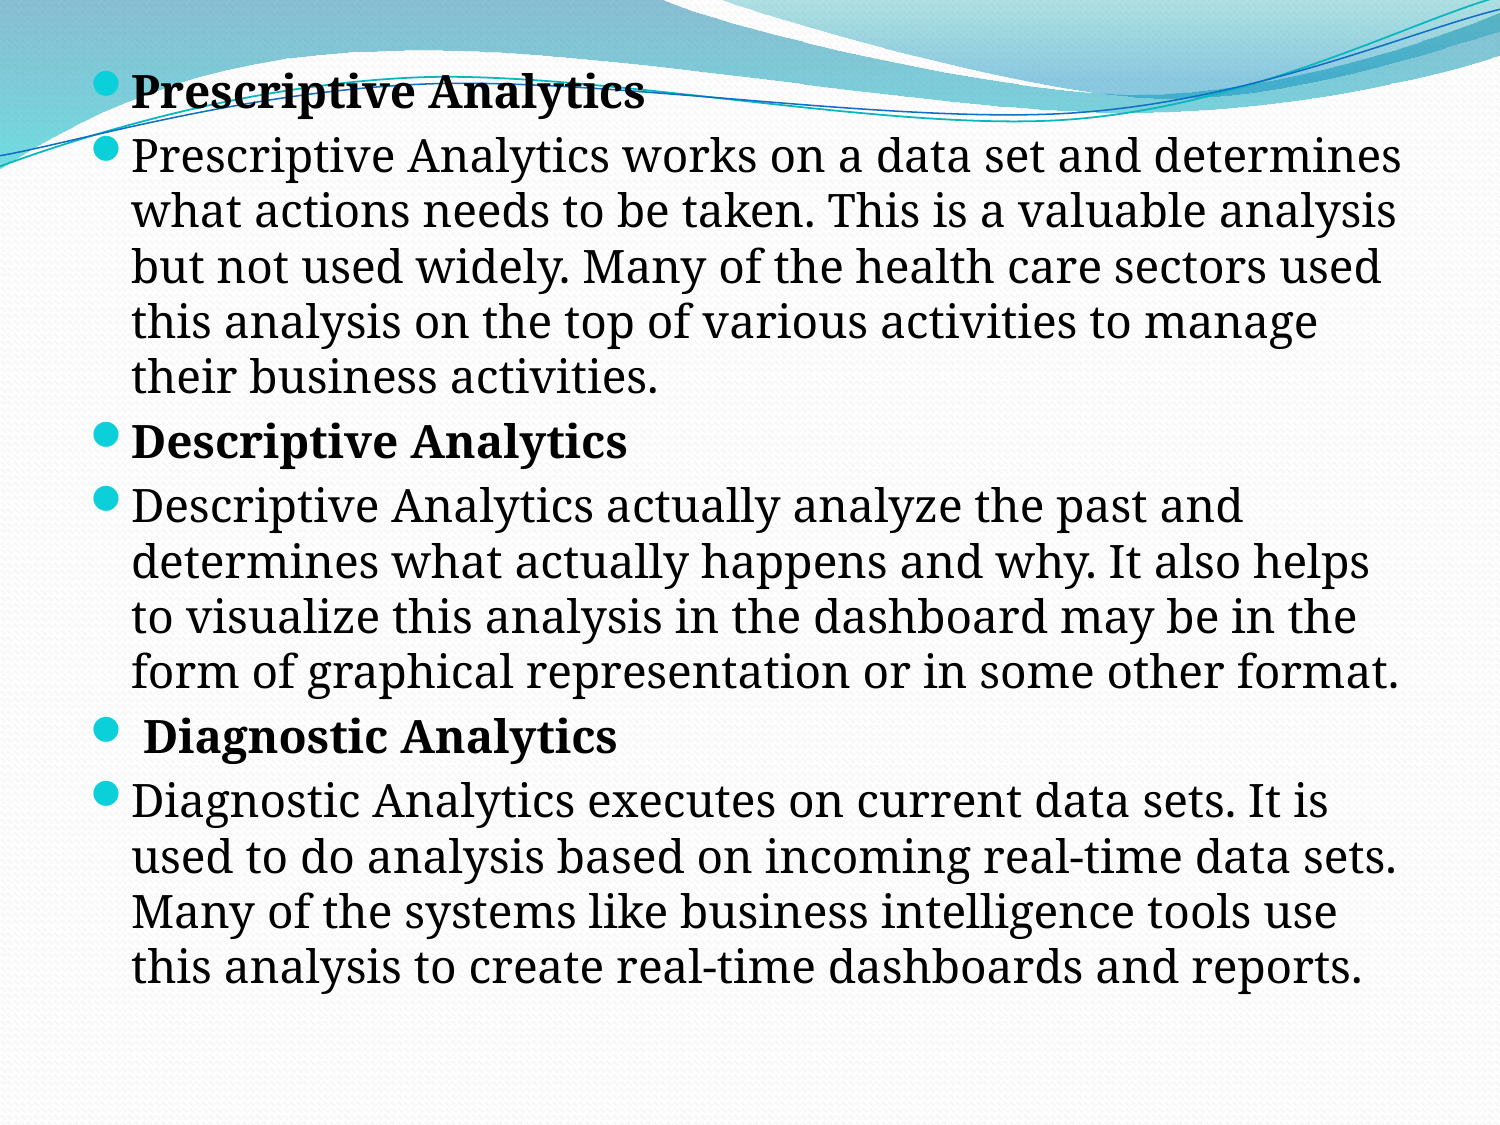

Prescriptive Analytics
Prescriptive Analytics works on a data set and determines what actions needs to be taken. This is a valuable analysis but not used widely. Many of the health care sectors used this analysis on the top of various activities to manage their business activities.
Descriptive Analytics
Descriptive Analytics actually analyze the past and determines what actually happens and why. It also helps to visualize this analysis in the dashboard may be in the form of graphical representation or in some other format.
 Diagnostic Analytics
Diagnostic Analytics executes on current data sets. It is used to do analysis based on incoming real-time data sets. Many of the systems like business intelligence tools use this analysis to create real-time dashboards and reports.

#